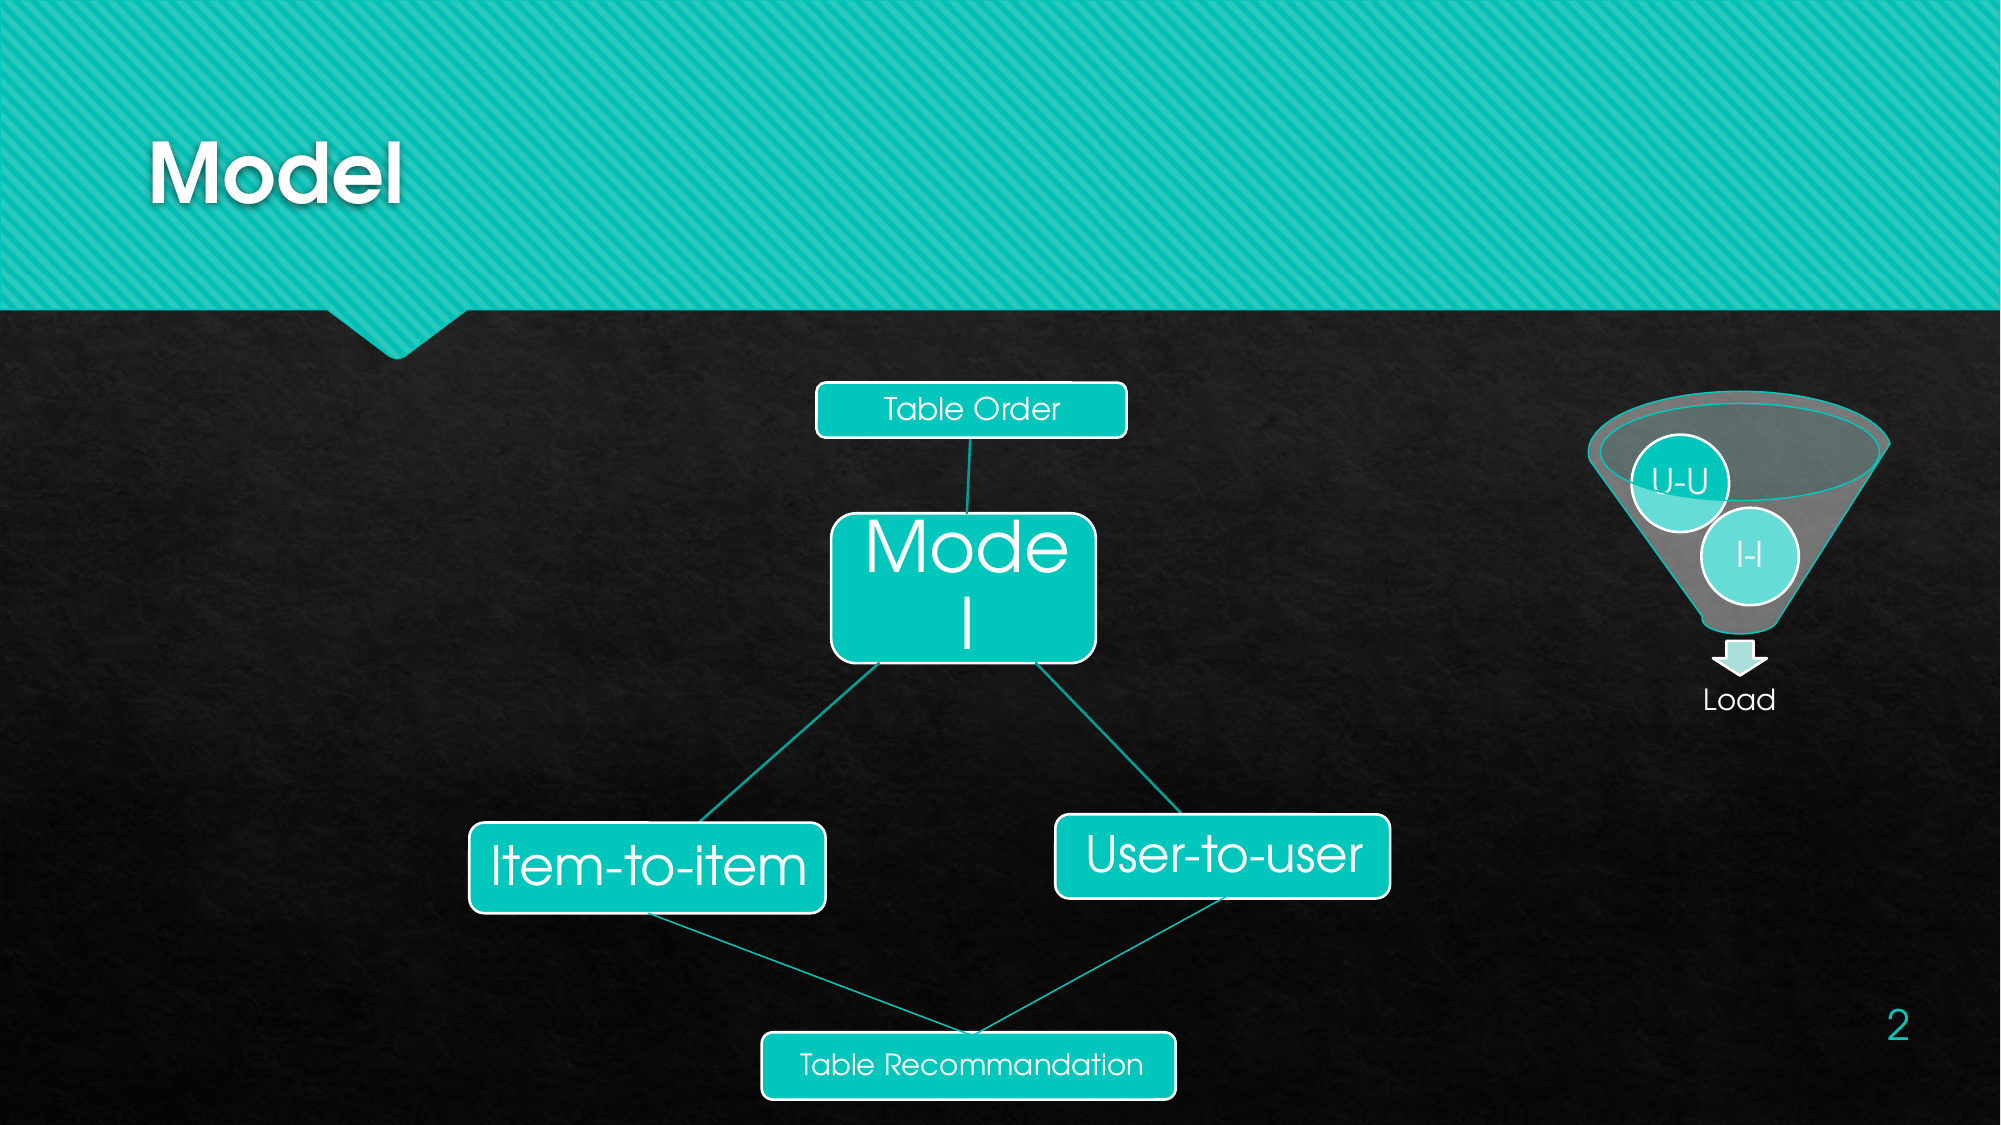

# Model
Model
Table Order
User-to-user
Item-to-item
Load
I-I
U-U
2

Table Recommandation